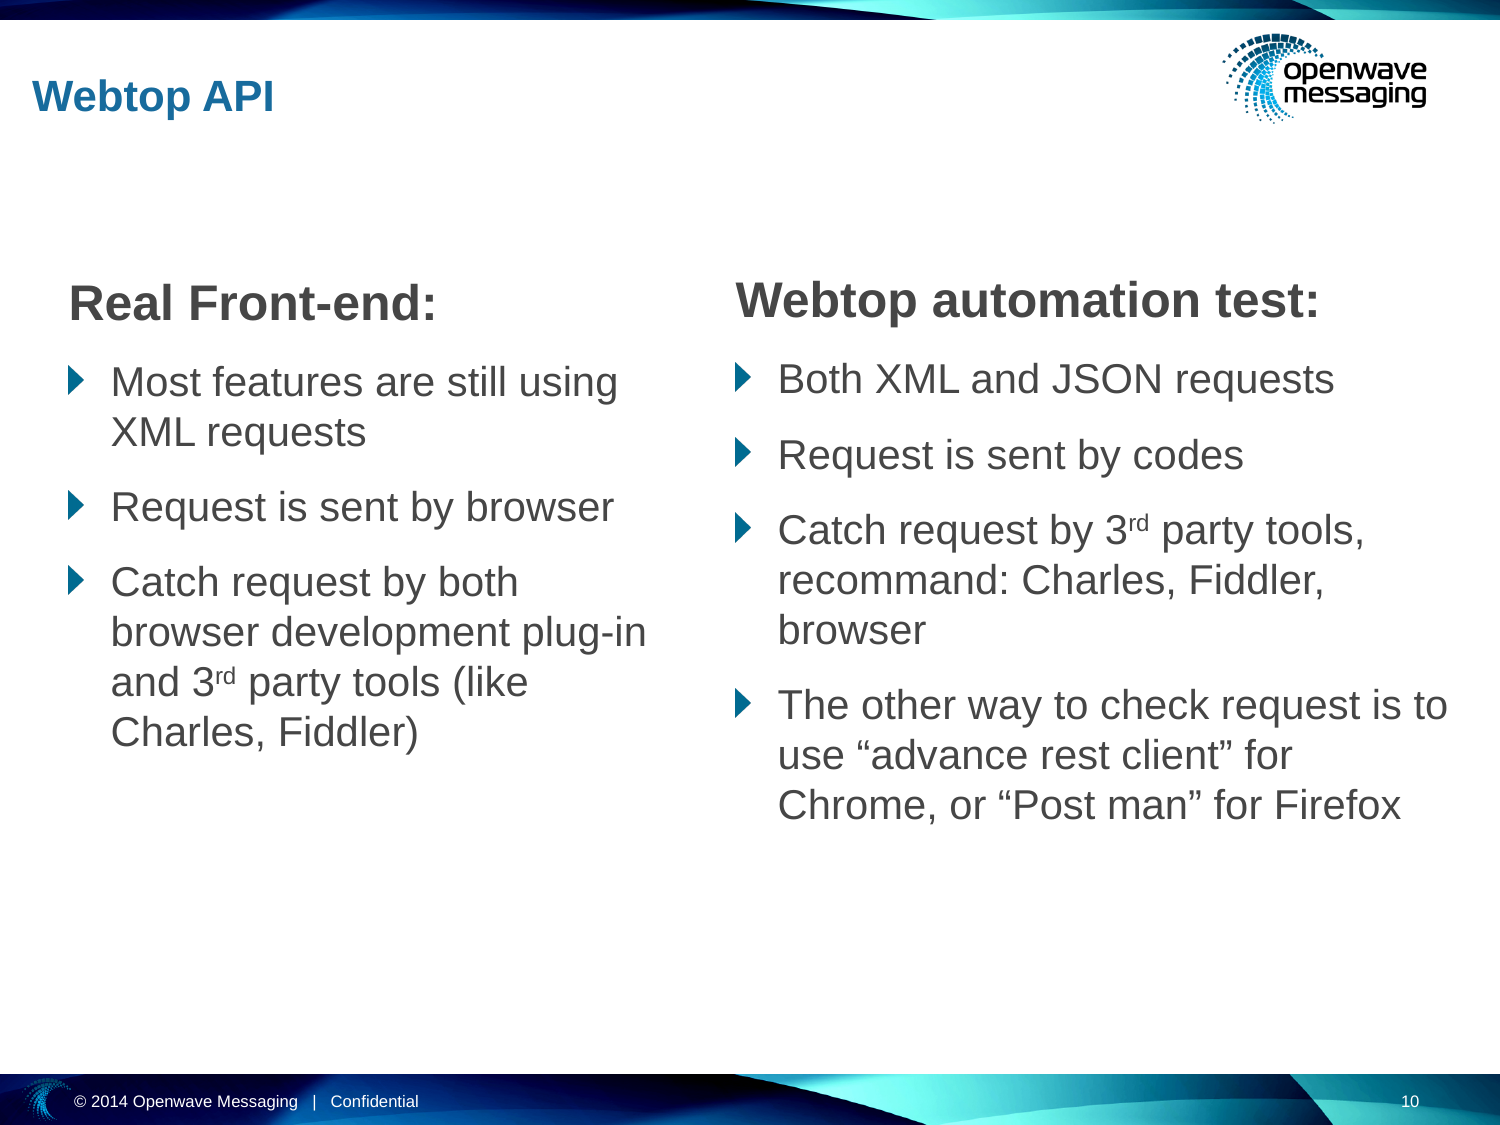

Webtop API
Webtop automation test:
Both XML and JSON requests
Request is sent by codes
Catch request by 3rd party tools, recommand: Charles, Fiddler, browser
The other way to check request is to use “advance rest client” for Chrome, or “Post man” for Firefox

Real Front-end:
Most features are still using XML requests
Request is sent by browser
Catch request by both browser development plug-in and 3rd party tools (like Charles, Fiddler)